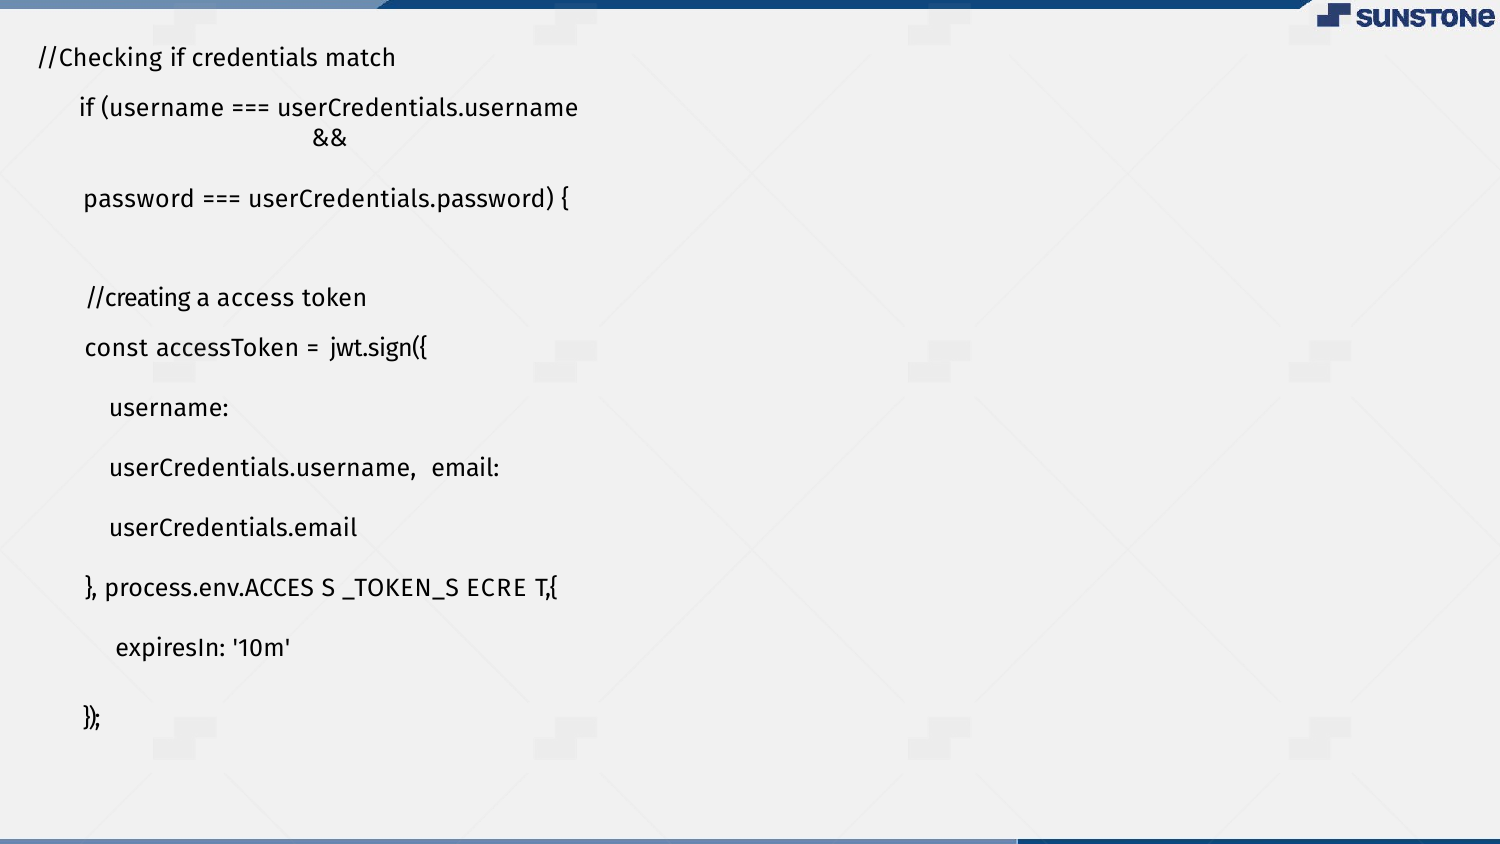

//Checking if credentials match
if (username === userCredentials.username &&

password === userCredentials.password) {
//creating a access token
const accessToken = jwt.sign({
username: userCredentials.username,  email: userCredentials.email
}, process.env.ACCES S _TOKEN_S ECRE T,{  expiresIn: '10m'

});